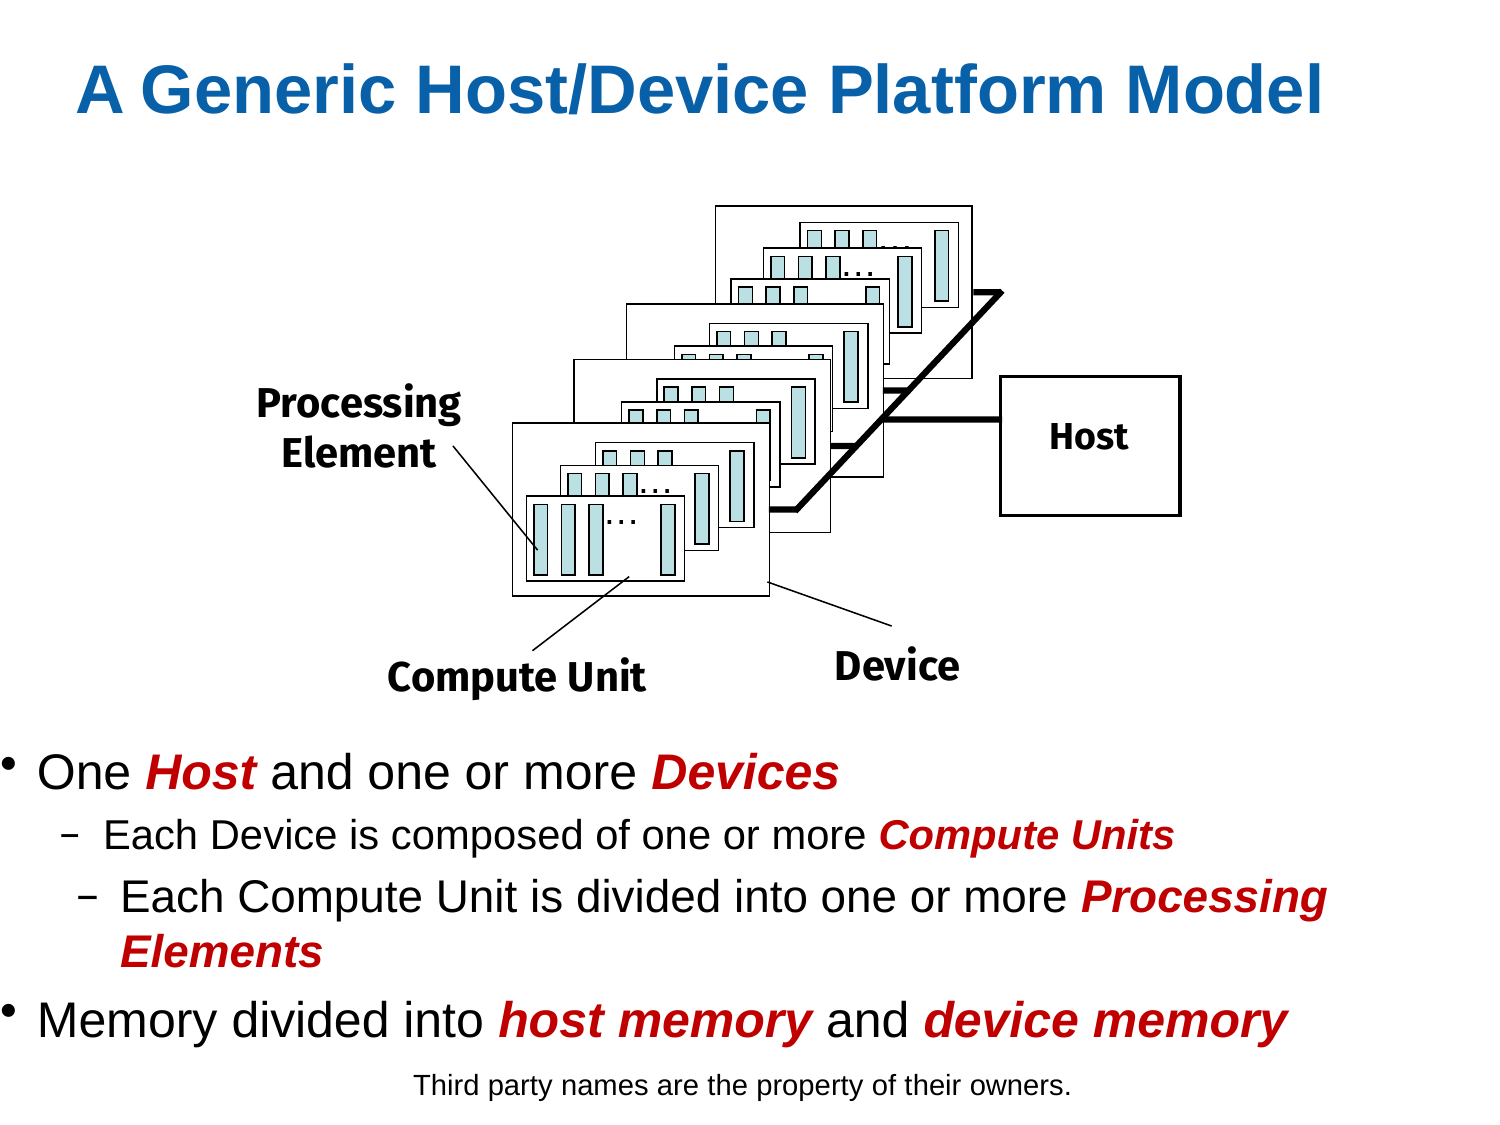

# A Generic Host/Device Platform Model

…

…

…

…

…

…

…

…

…

…

…

Host

…

…

…

…

Processing Element

Device
Compute Unit
One Host and one or more Devices
Each Device is composed of one or more Compute Units
Each Compute Unit is divided into one or more Processing Elements
Memory divided into host memory and device memory
Third party names are the property of their owners.